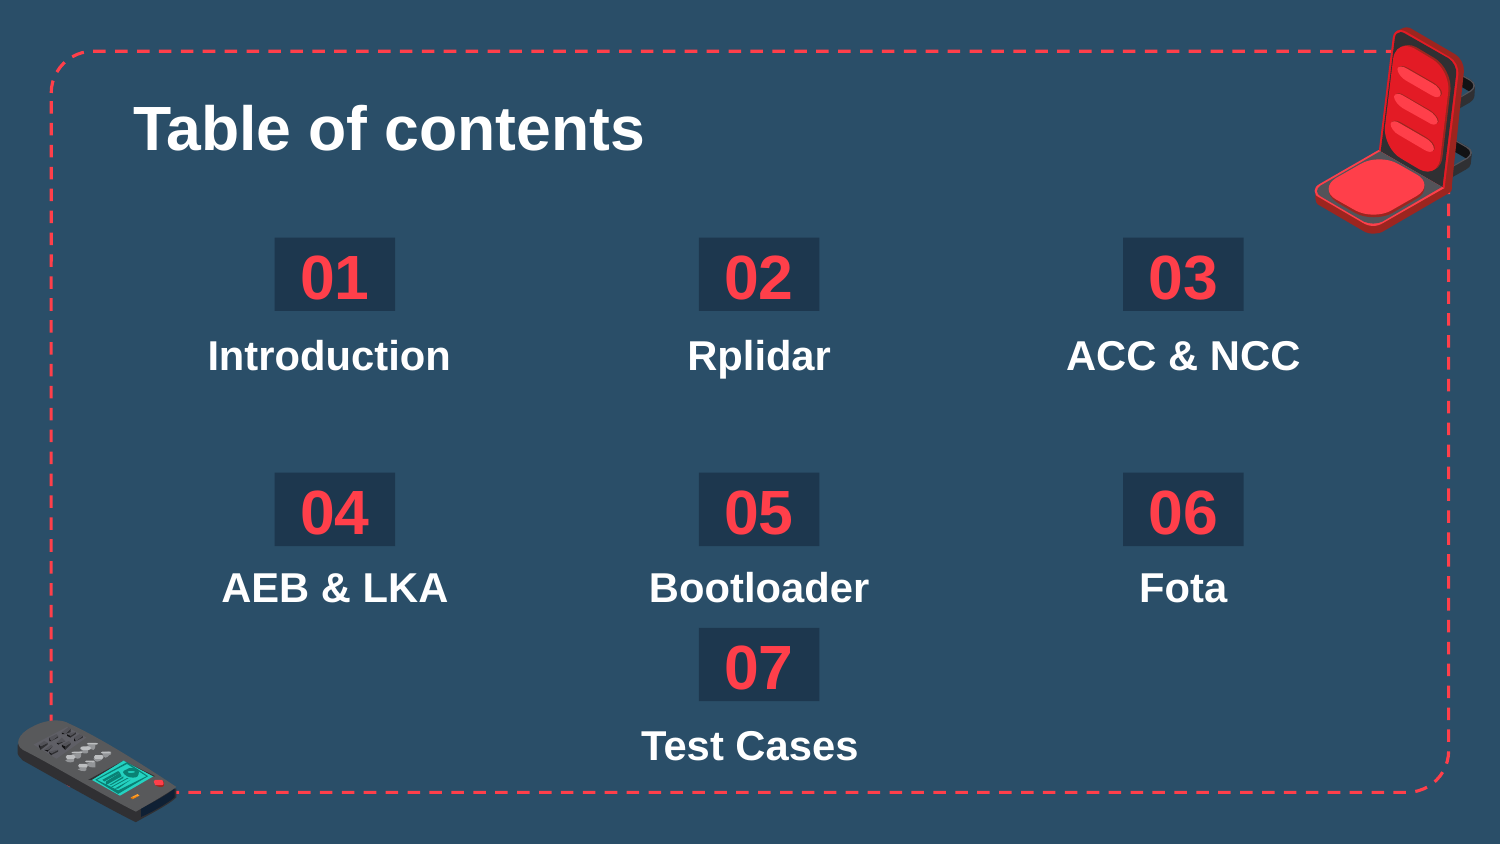

# Table of contents
01
02
03
Introduction
Rplidar
ACC & NCC
04
05
06
AEB & LKA
Bootloader
Fota
07
Test Cases